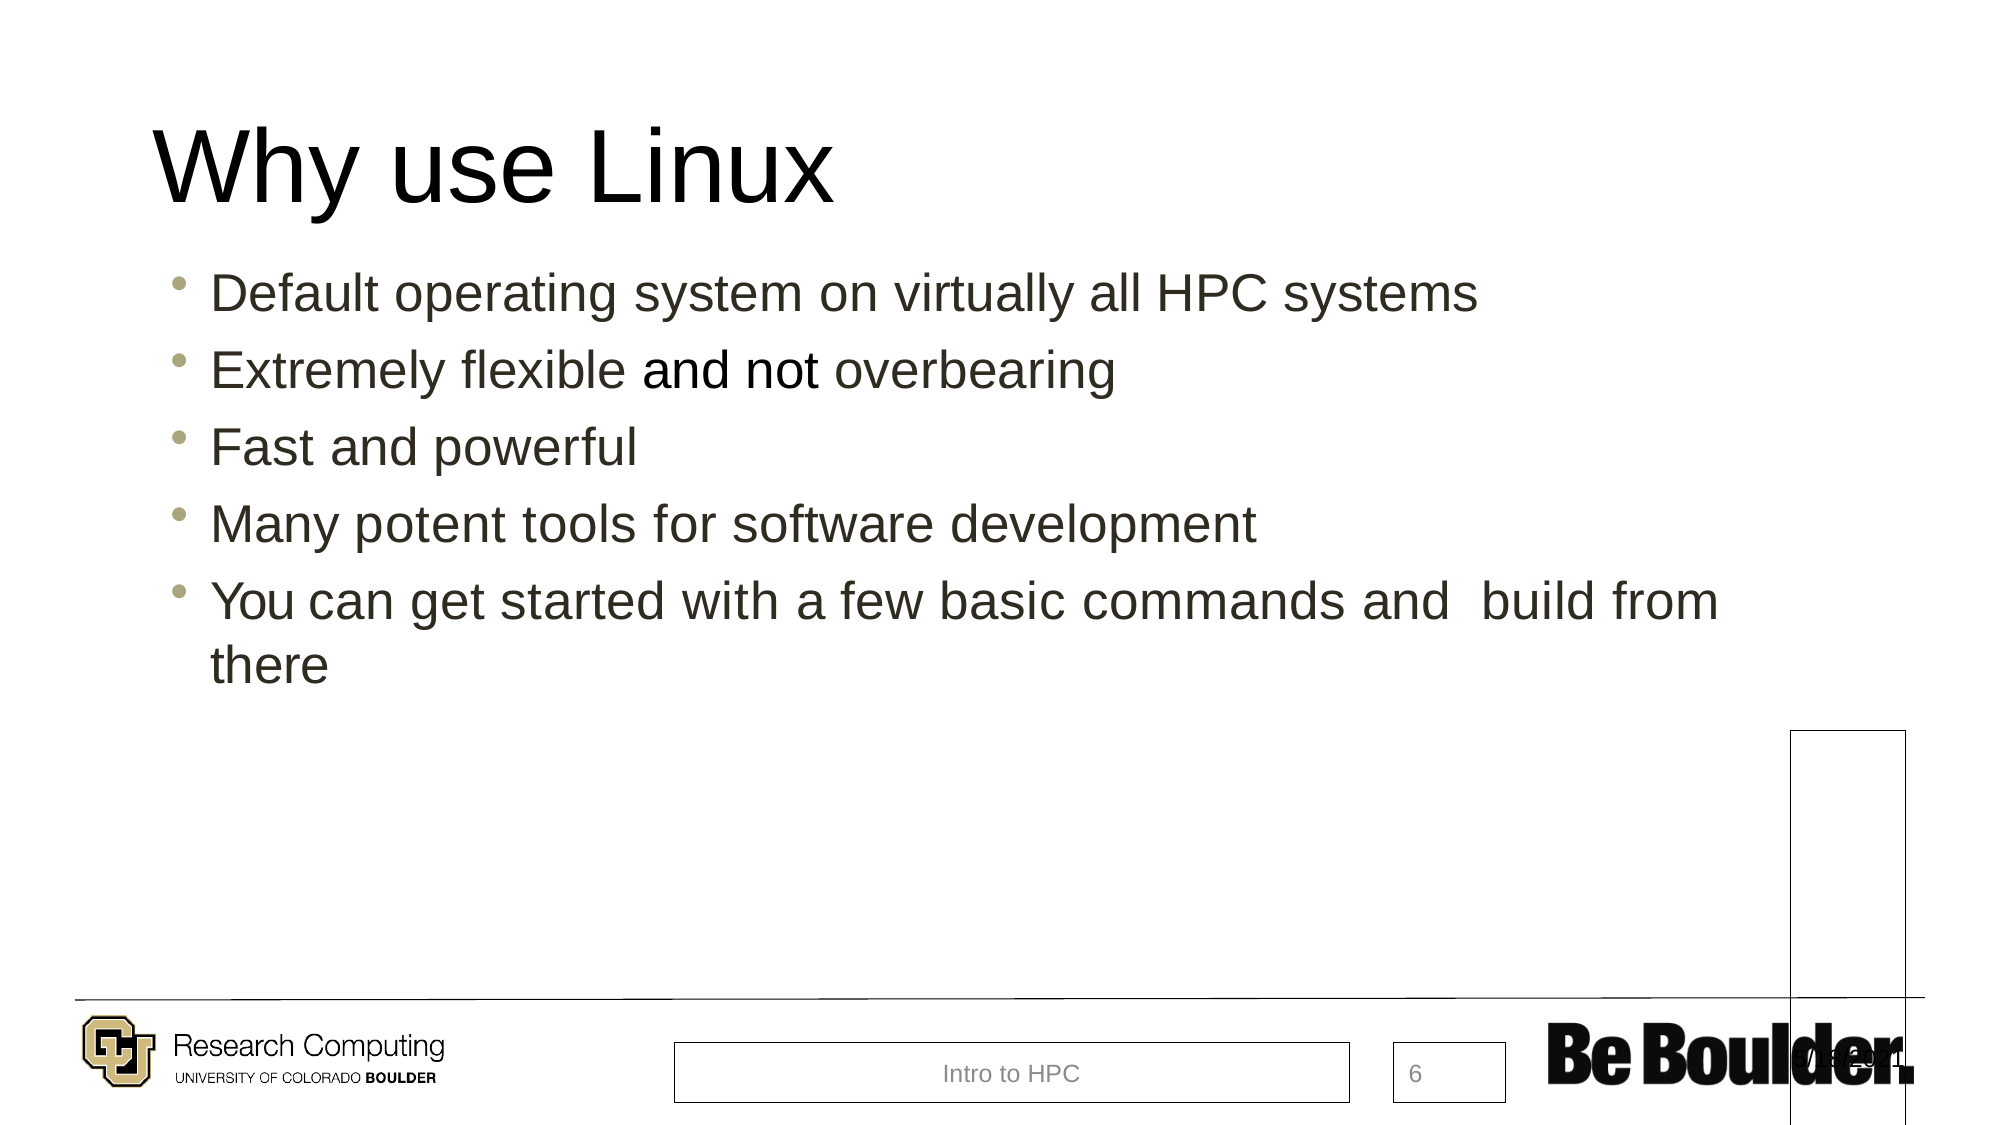

# Why use Linux
Default operating system on virtually all HPC systems
Extremely flexible and not overbearing
Fast and powerful
Many potent tools for software development
You can get started with a few basic commands and  build from there
5/18/2021
Intro to HPC
6